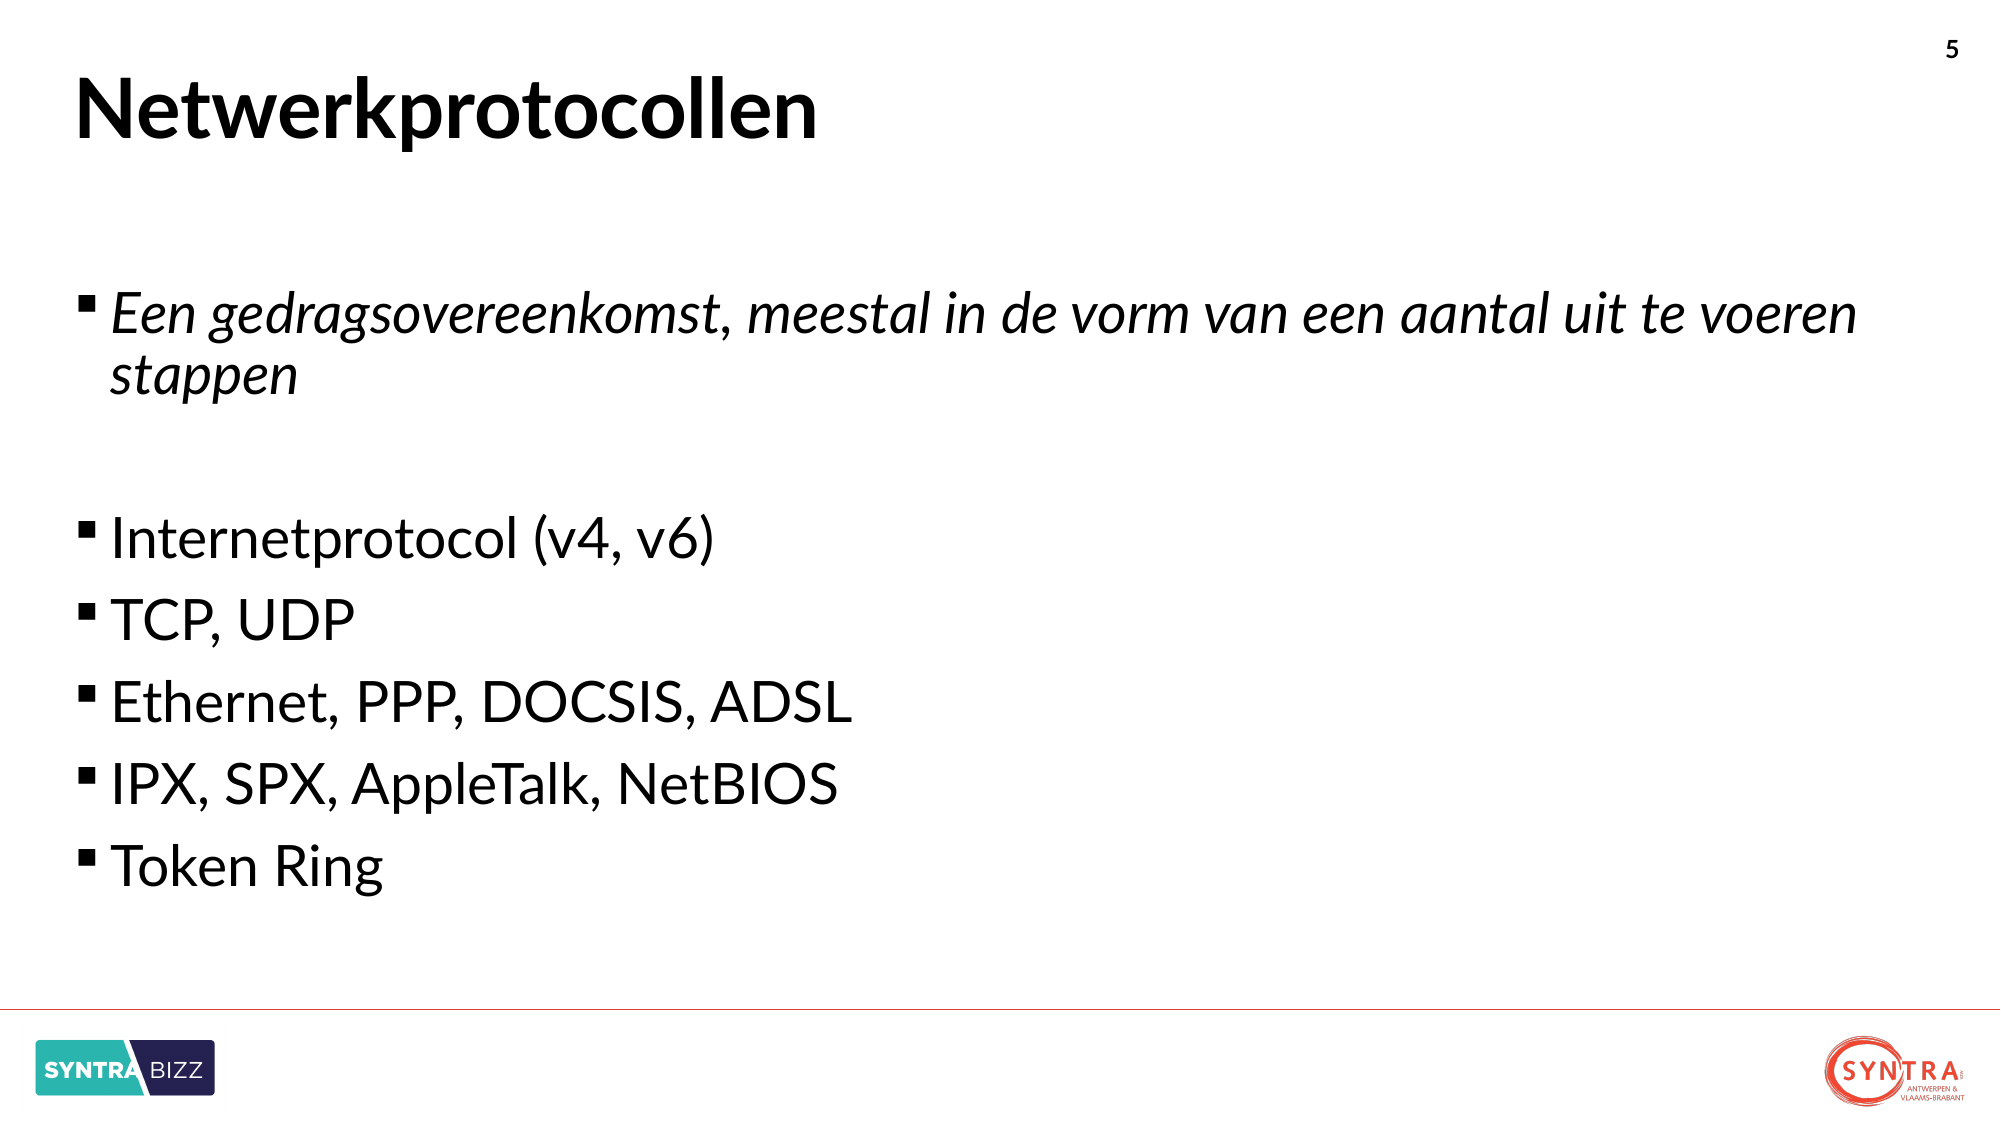

# Netwerkprotocollen
Een gedragsovereenkomst, meestal in de vorm van een aantal uit te voeren stappen

Internetprotocol (v4, v6)
TCP, UDP
Ethernet, PPP, DOCSIS, ADSL
IPX, SPX, AppleTalk, NetBIOS
Token Ring